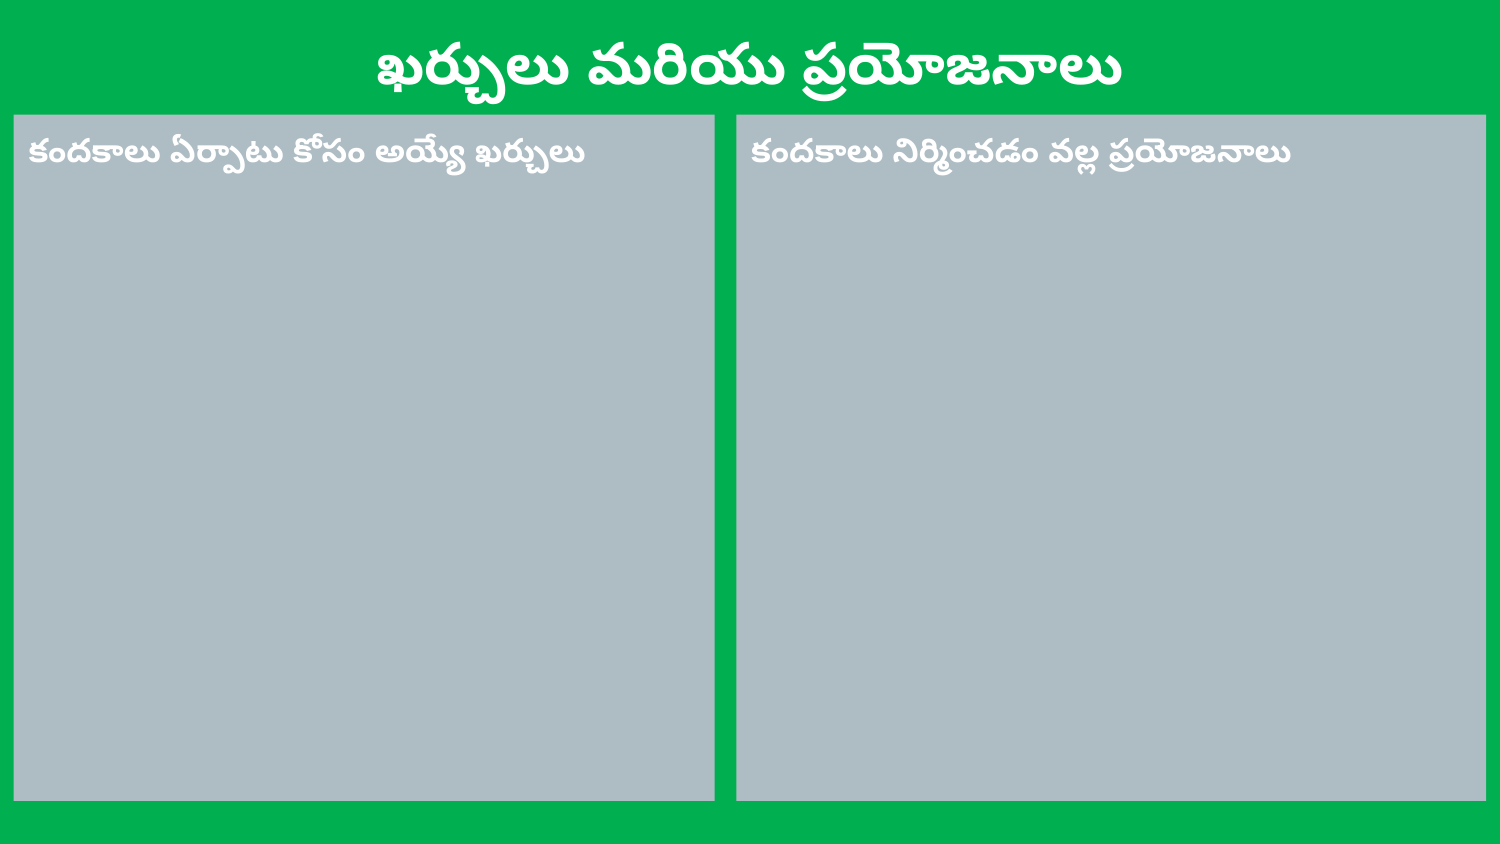

# ఖర్చులు మరియు ప్రయోజనాలు
కందకాలు నిర్మించడం వల్ల ప్రయోజనాలు
కందకాలు ఏర్పాటు కోసం అయ్యే ఖర్చులు